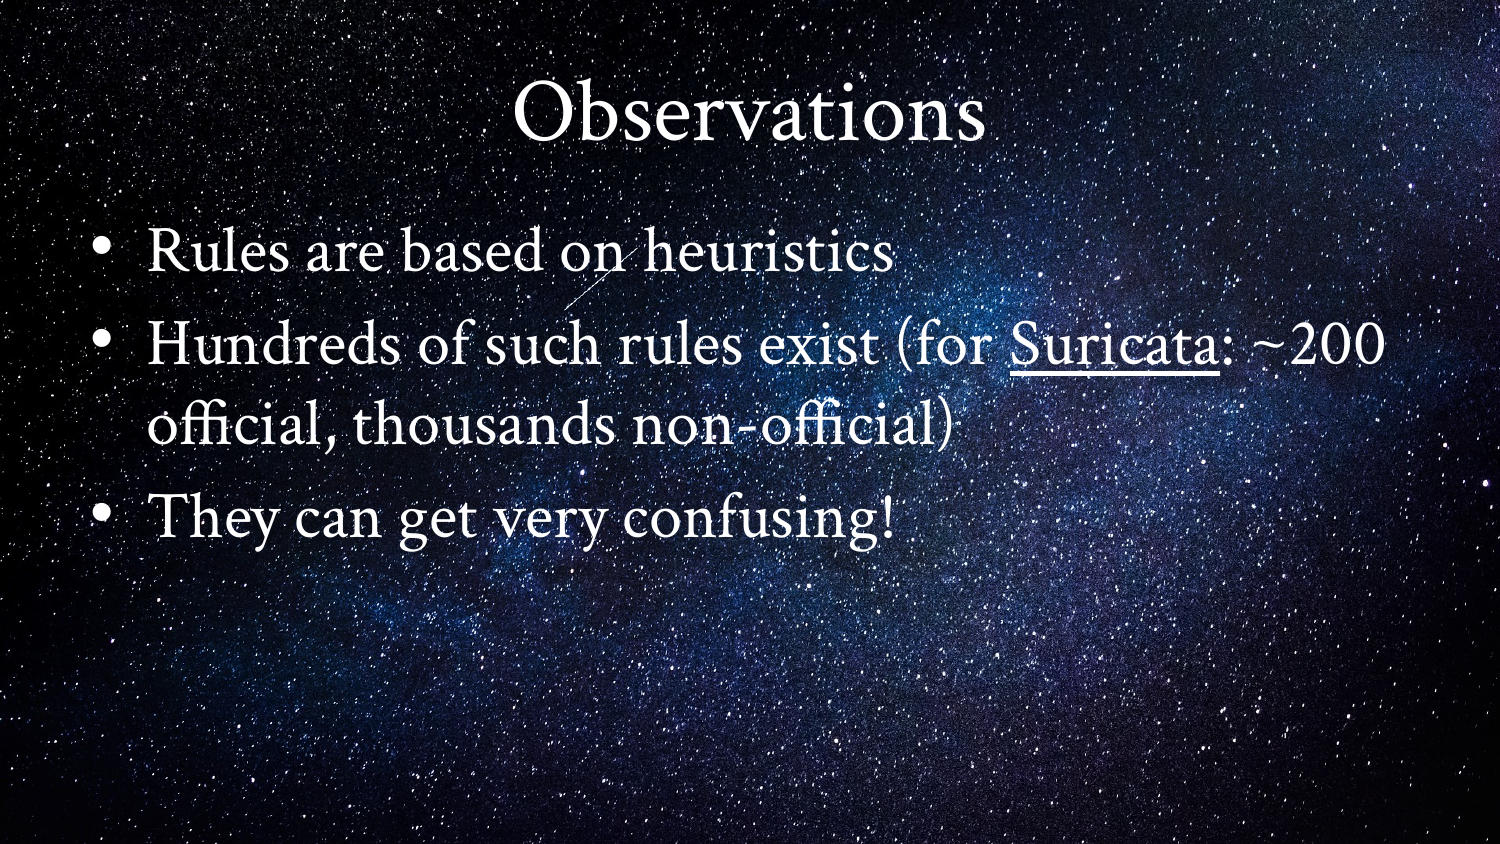

# Observations
Rules are based on heuristics
Hundreds of such rules exist (for Suricata: ~200 official, thousands non-official)
They can get very confusing!